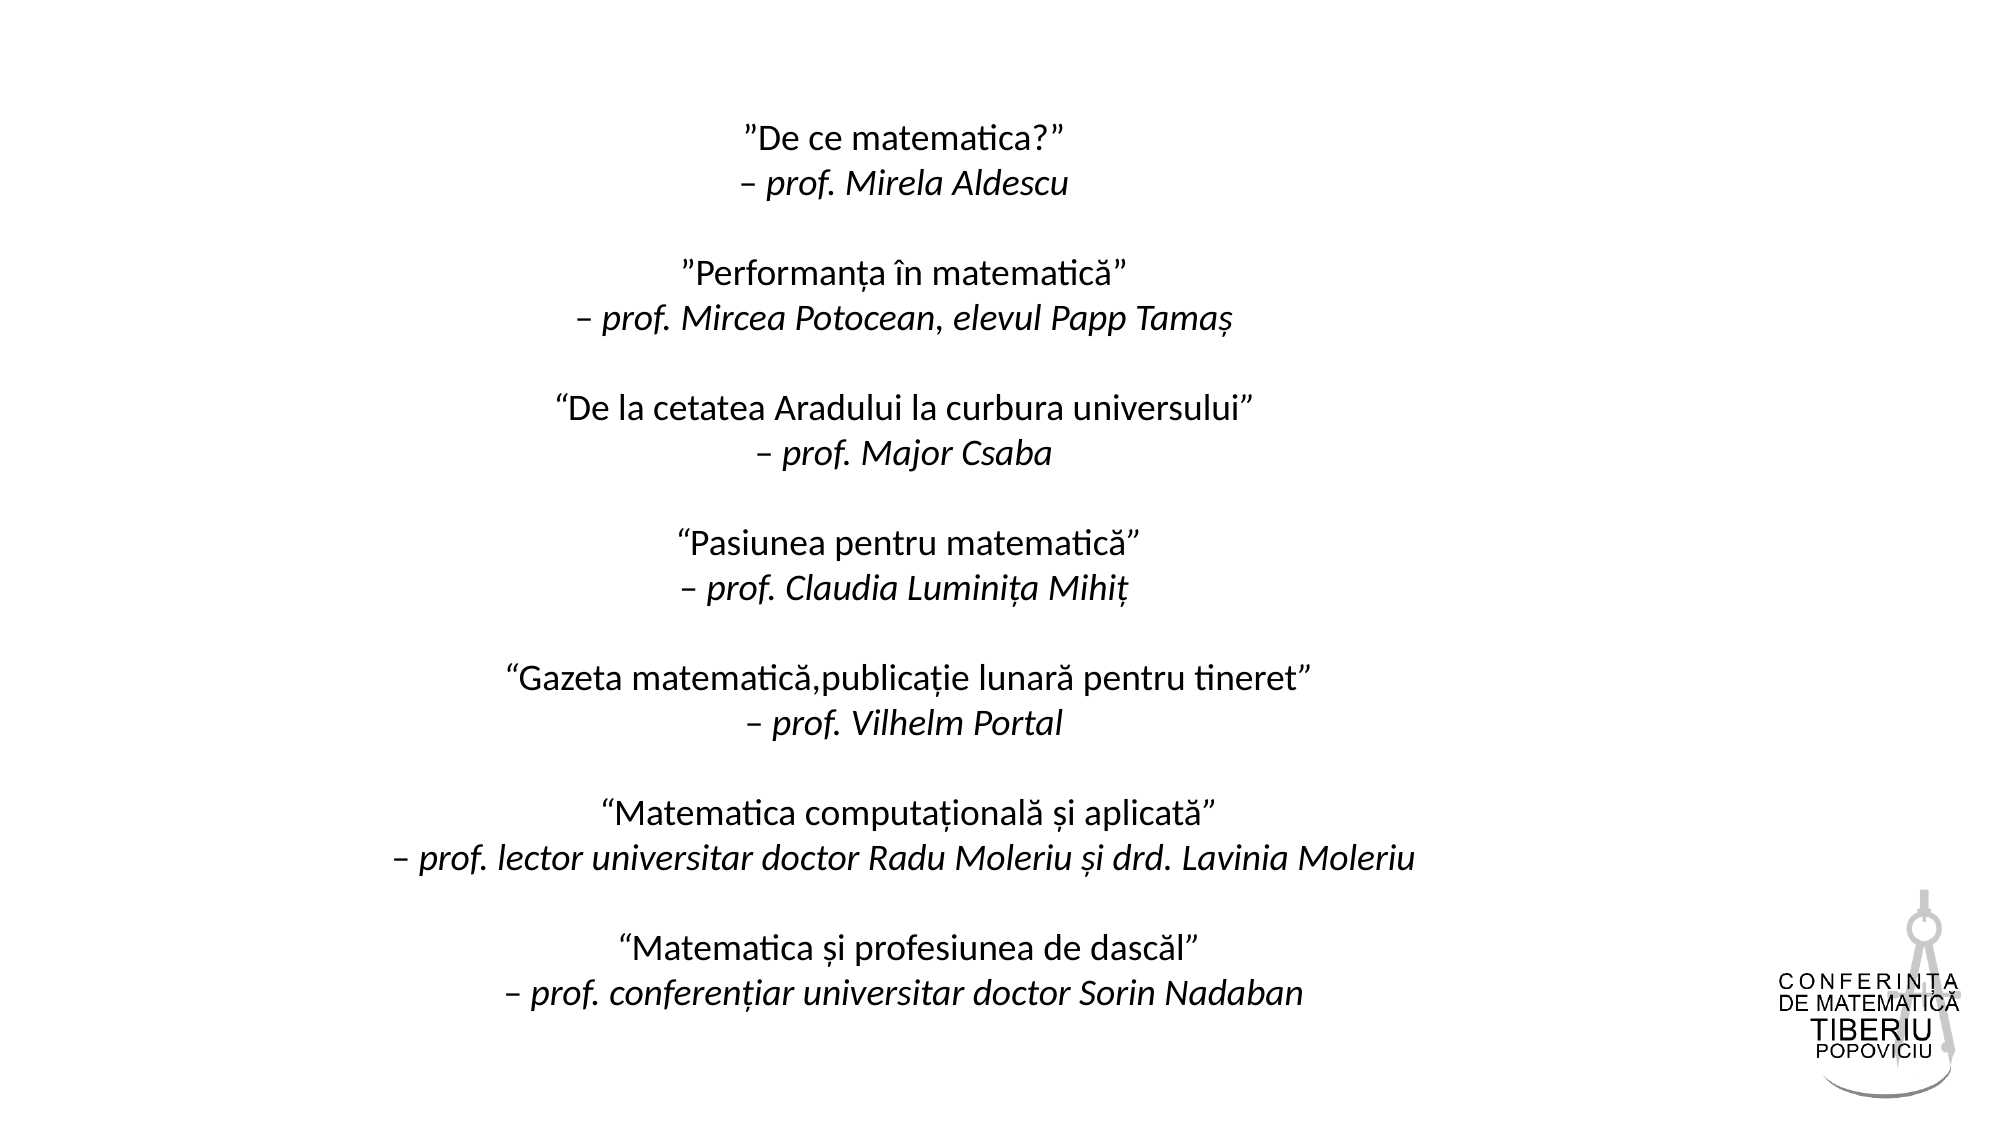

”De ce matematica?”
– prof. Mirela Aldescu

”Performanța în matematică”
– prof. Mircea Potocean, elevul Papp Tamaș

“De la cetatea Aradului la curbura universului”
– prof. Major Csaba

 “Pasiunea pentru matematică”
– prof. Claudia Luminița Mihiț

 “Gazeta matematică,publicație lunară pentru tineret”
– prof. Vilhelm Portal

 “Matematica computațională și aplicată”
– prof. lector universitar doctor Radu Moleriu și drd. Lavinia Moleriu

 “Matematica și profesiunea de dascăl”
– prof. conferențiar universitar doctor Sorin Nadaban